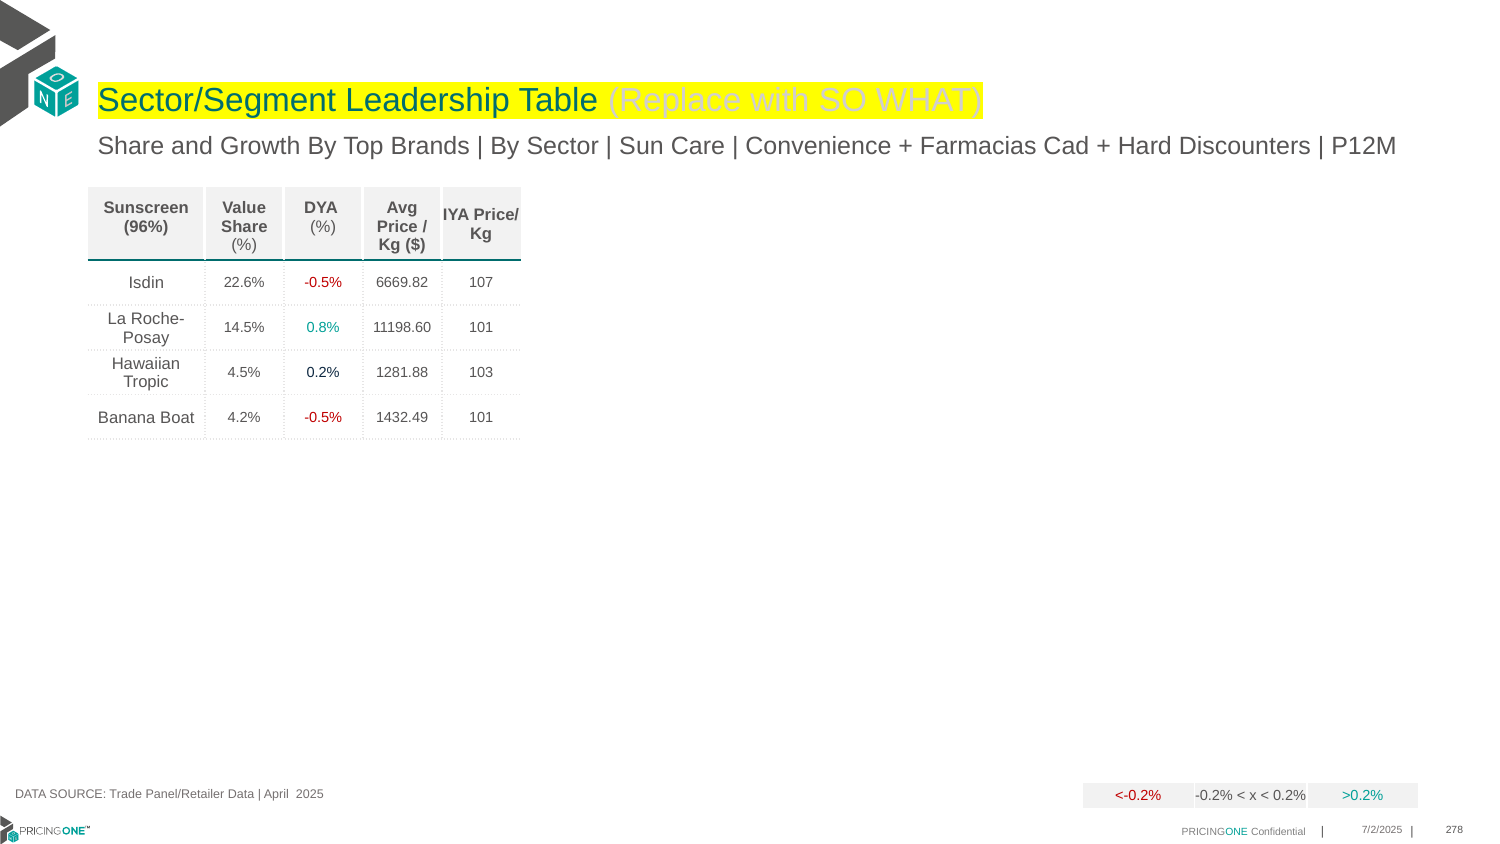

# Sector/Segment Leadership Table (Replace with SO WHAT)
Share and Growth By Top Brands | By Sector | Sun Care | Convenience + Farmacias Cad + Hard Discounters | P12M
| Sunscreen (96%) | Value Share (%) | DYA (%) | Avg Price /Kg ($) | IYA Price/ Kg |
| --- | --- | --- | --- | --- |
| Isdin | 22.6% | -0.5% | 6669.82 | 107 |
| La Roche-Posay | 14.5% | 0.8% | 11198.60 | 101 |
| Hawaiian Tropic | 4.5% | 0.2% | 1281.88 | 103 |
| Banana Boat | 4.2% | -0.5% | 1432.49 | 101 |
DATA SOURCE: Trade Panel/Retailer Data | April  2025
| <-0.2% | -0.2% < x < 0.2% | >0.2% |
| --- | --- | --- |

7/2/2025
278